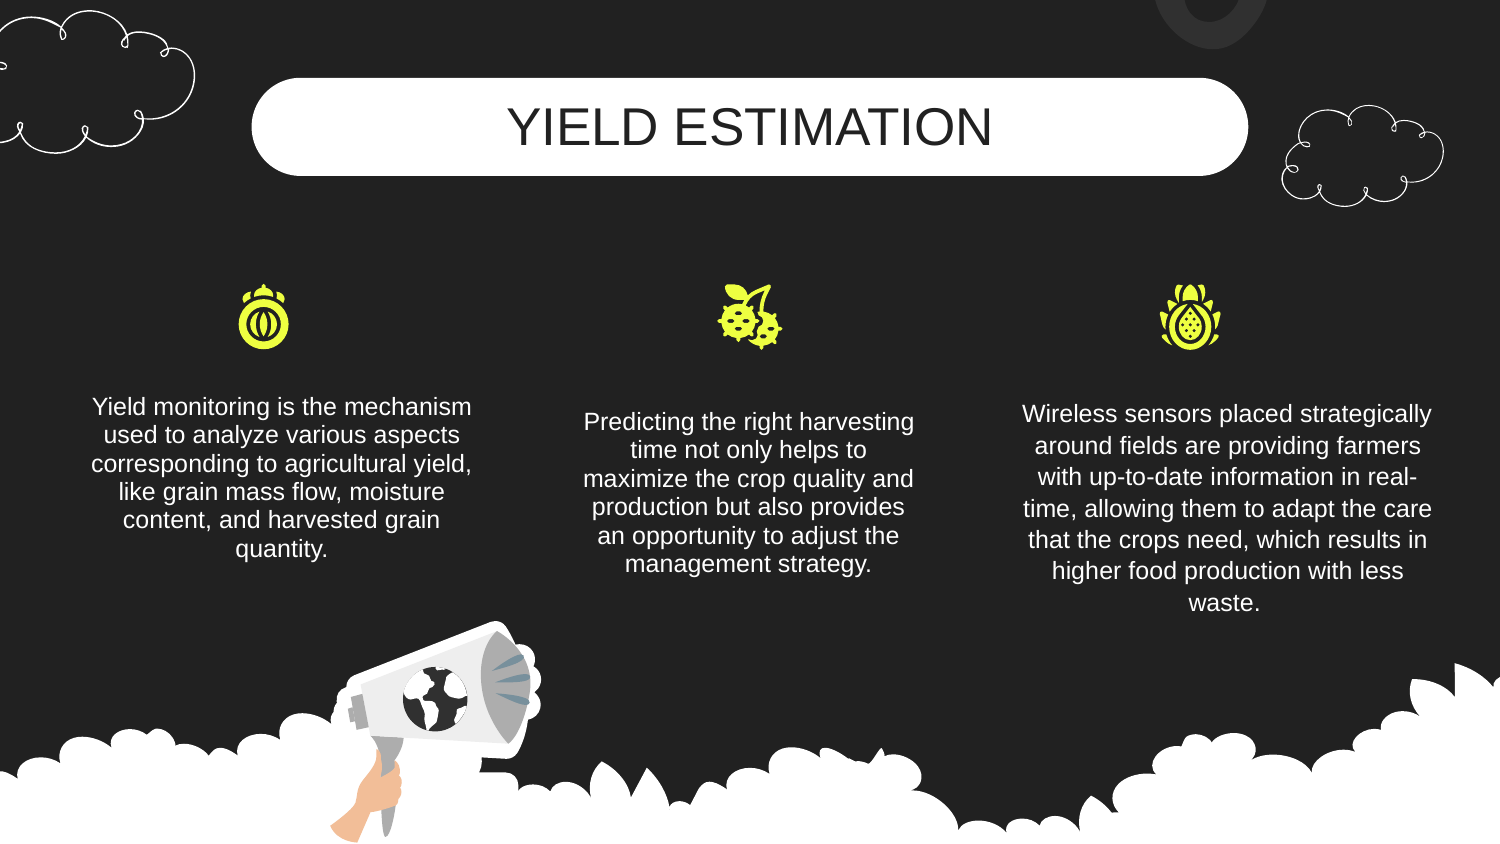

YIELD ESTIMATION

Yield monitoring is the mechanism used to analyze various aspects corresponding to agricultural yield, like grain mass flow, moisture content, and harvested grain quantity.
Predicting the right harvesting time not only helps to maximize the crop quality and production but also provides an opportunity to adjust the management strategy.
Wireless sensors placed strategically around fields are providing farmers with up-to-date information in real-time, allowing them to adapt the care that the crops need, which results in higher food production with less waste.